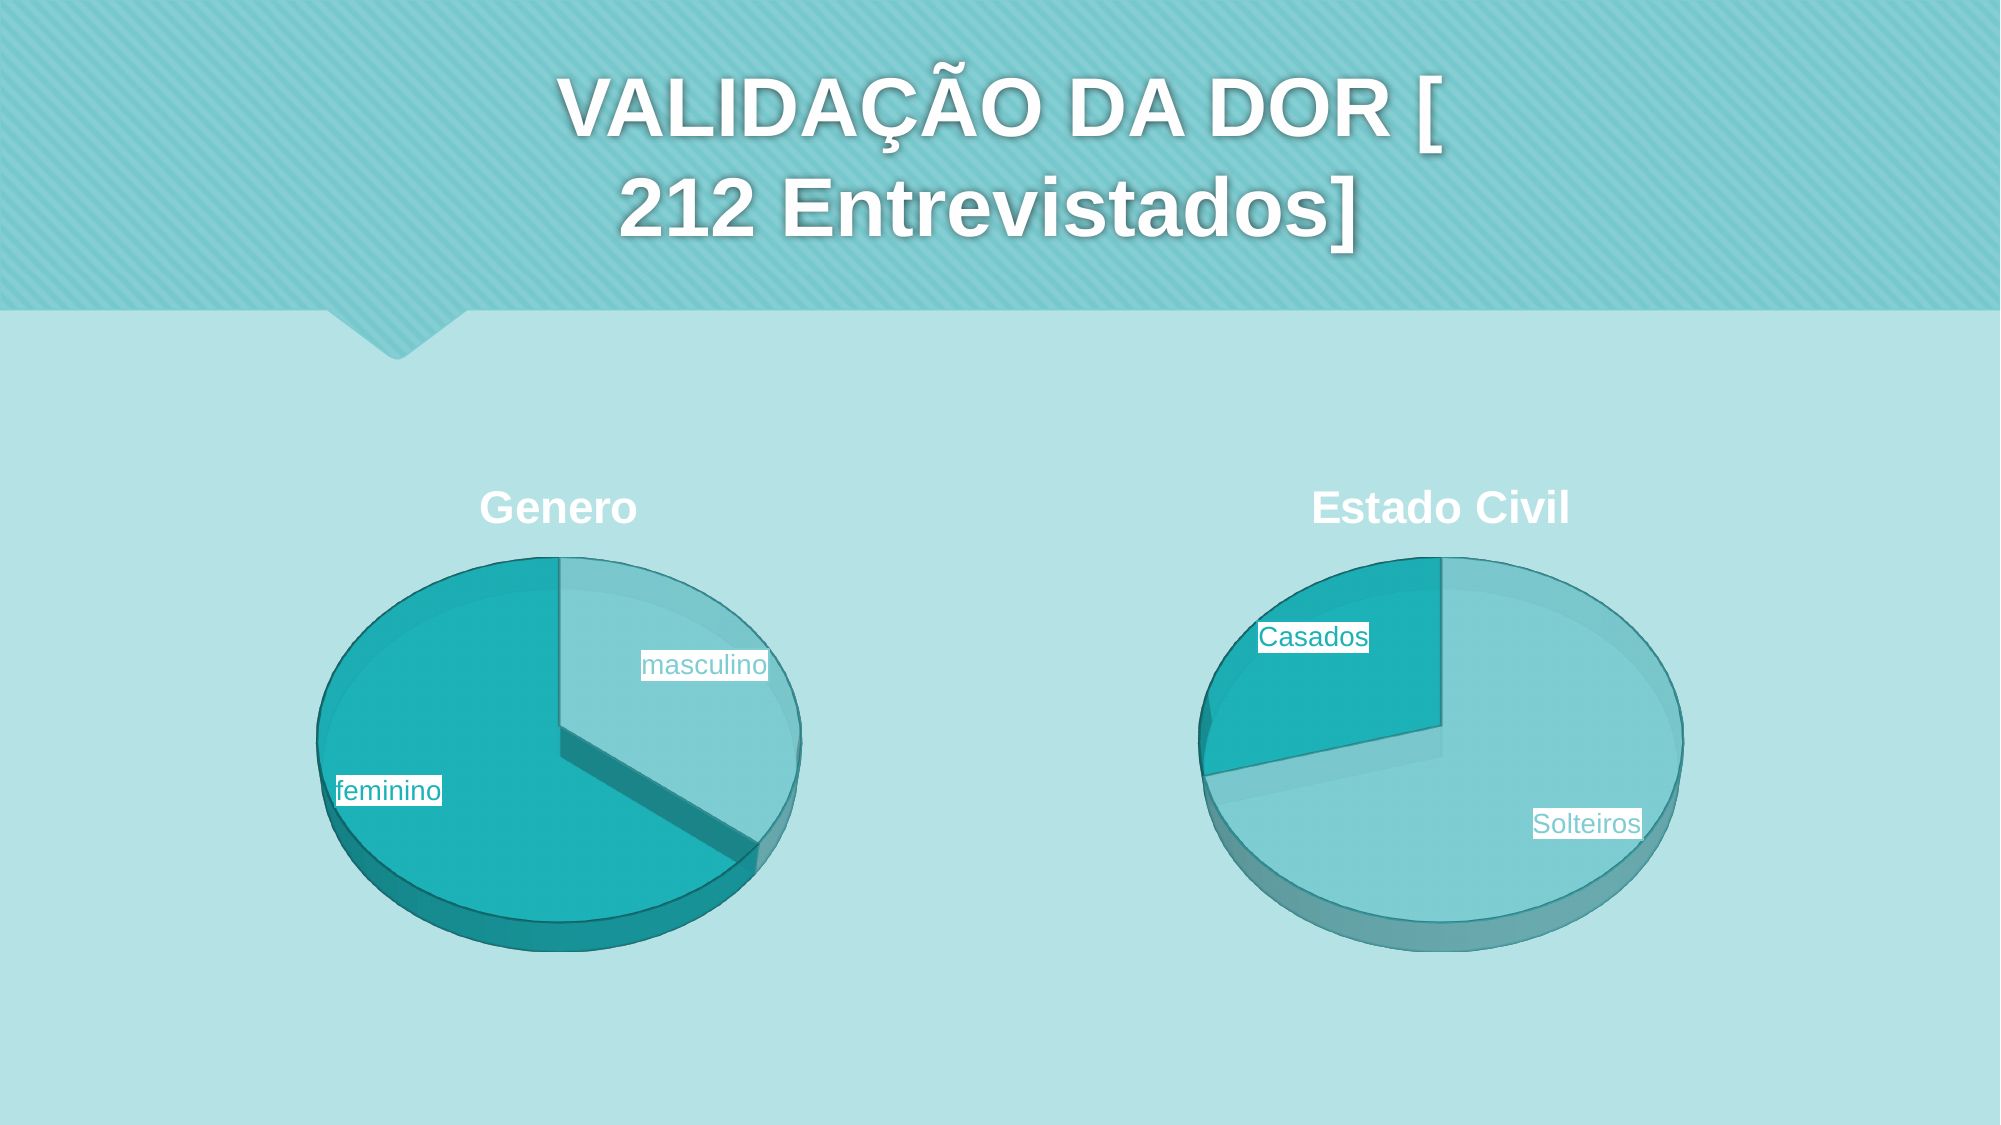

# VALIDAÇÃO DA DOR [ 212 Entrevistados]

[unsupported chart]

[unsupported chart]